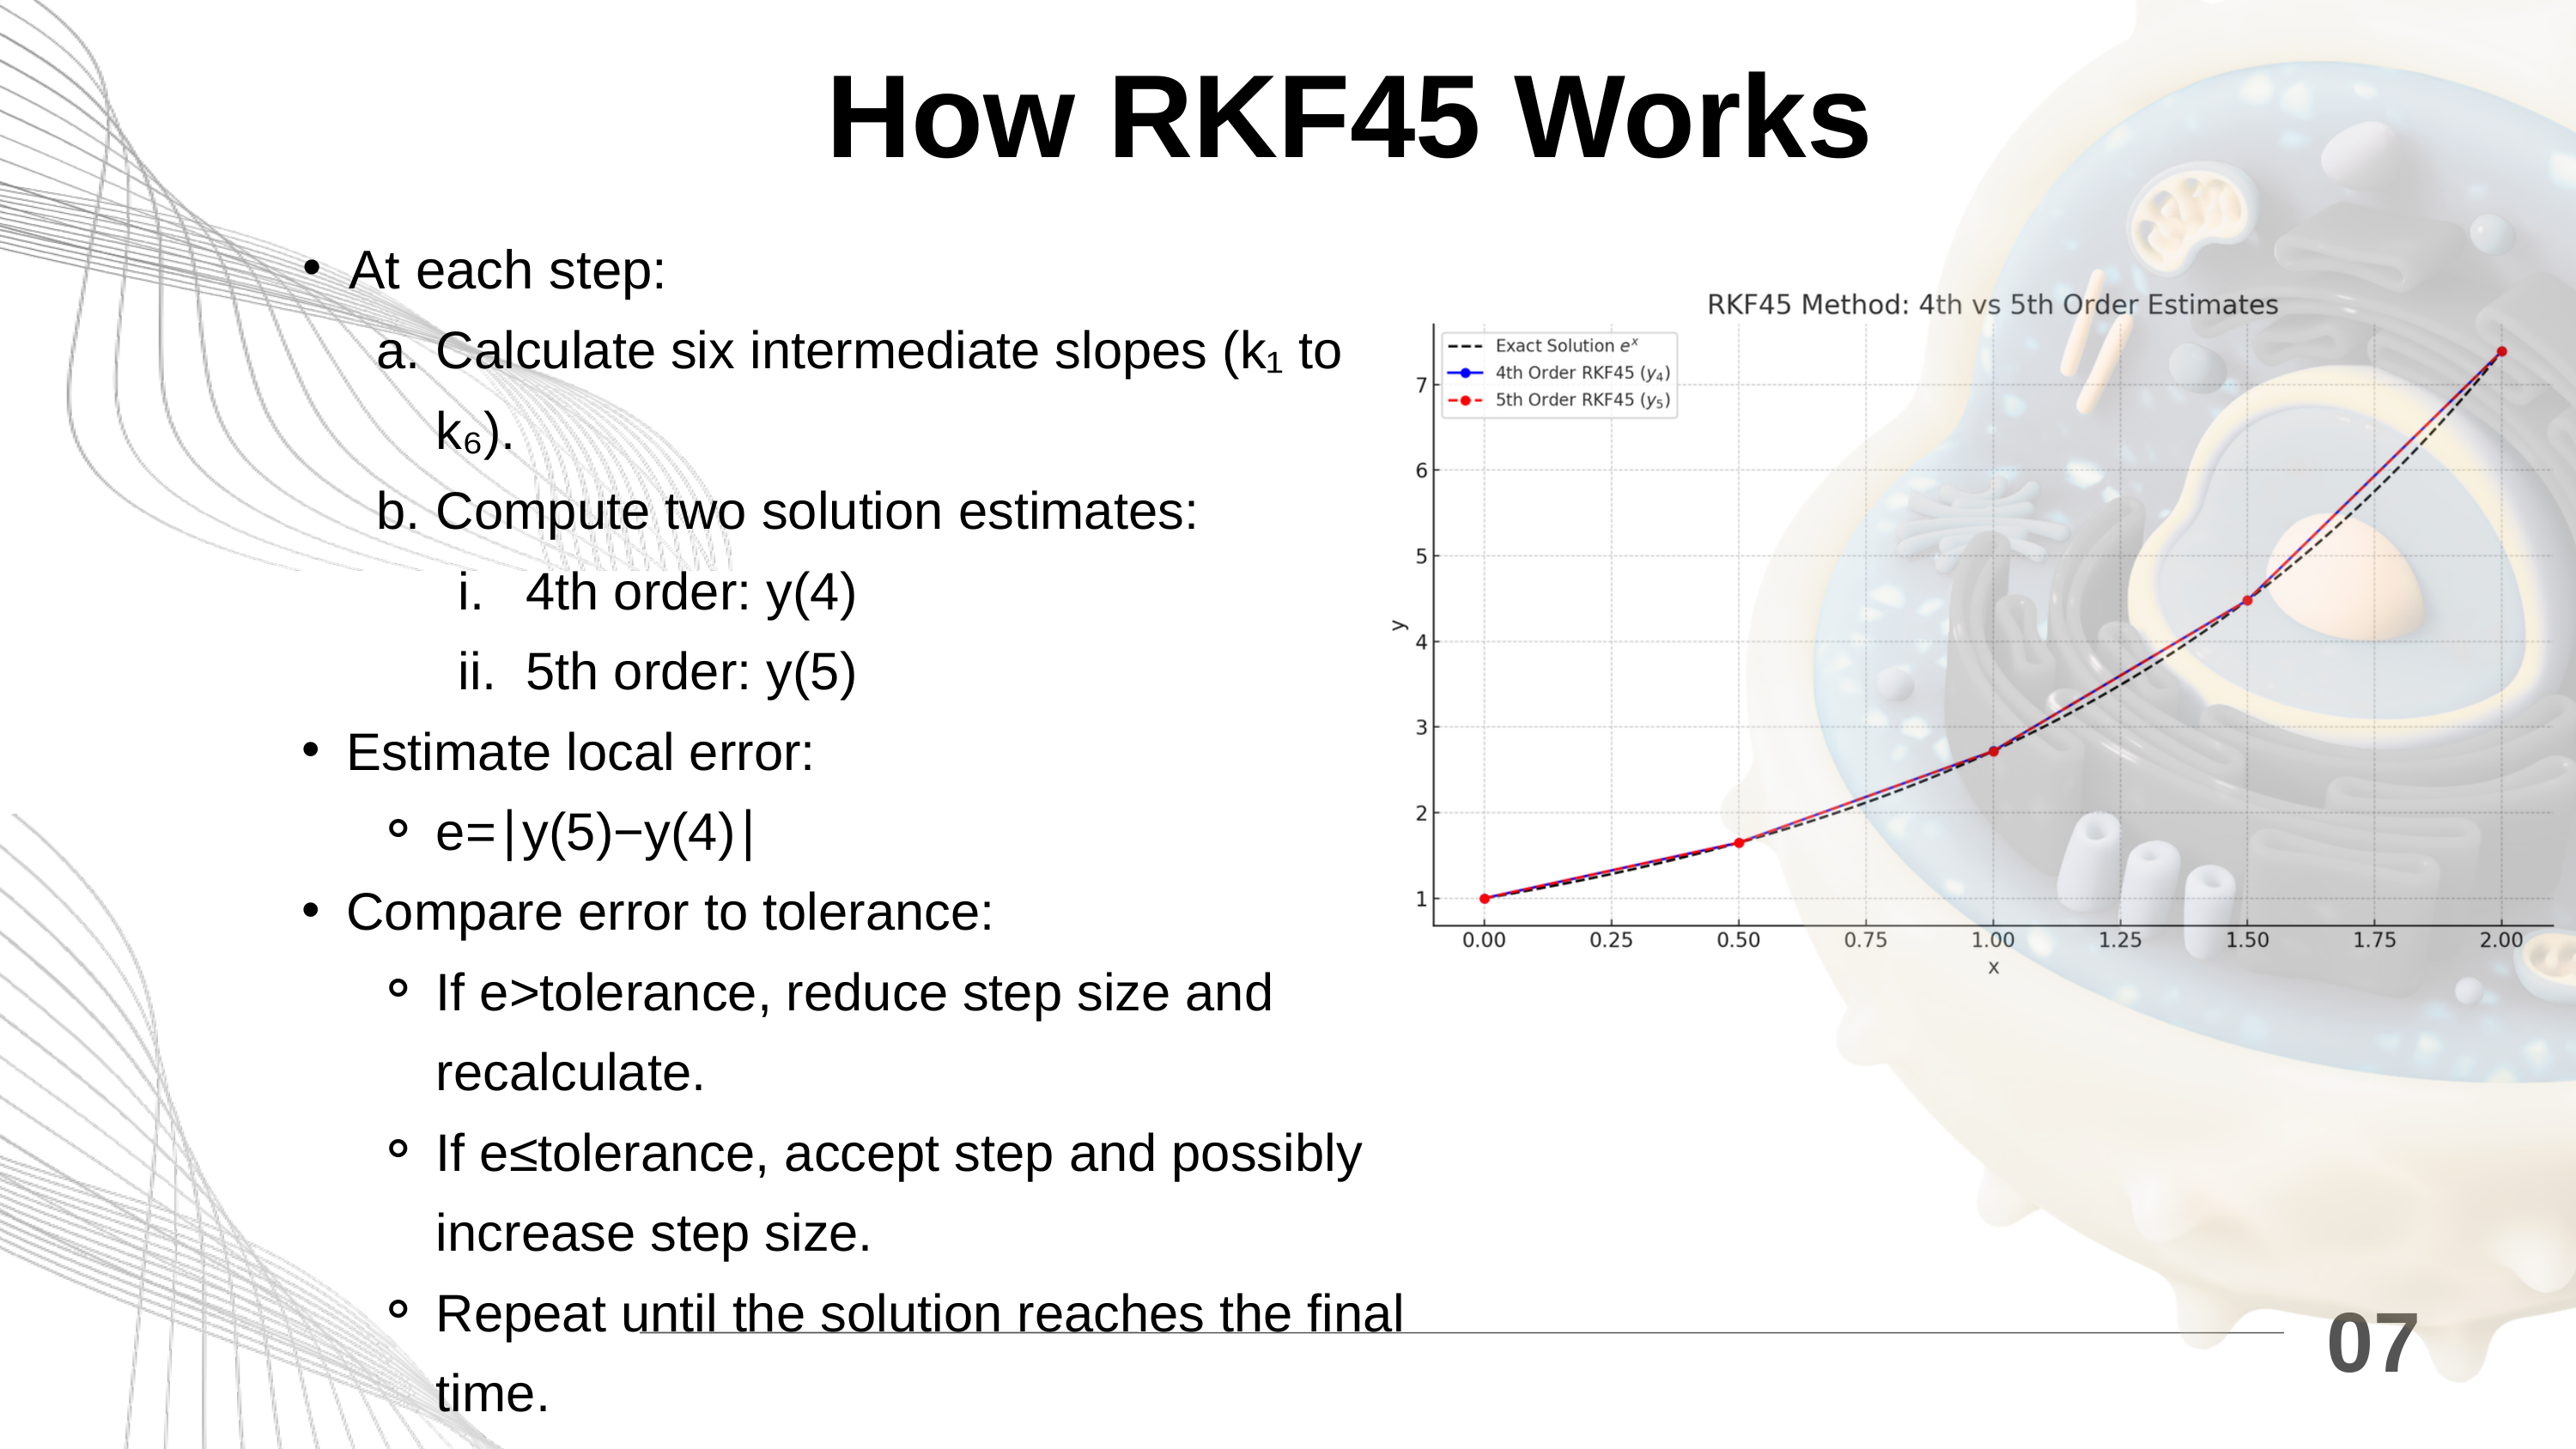

How RKF45 Works
At each step:
Calculate six intermediate slopes (k₁ to k₆).
Compute two solution estimates:
4th order: y(4)
5th order: y(5)
Estimate local error:
e=∣y(5)−y(4)∣
Compare error to tolerance:
If e>tolerance, reduce step size and recalculate.
If e≤tolerance, accept step and possibly increase step size.
Repeat until the solution reaches the final time.

07